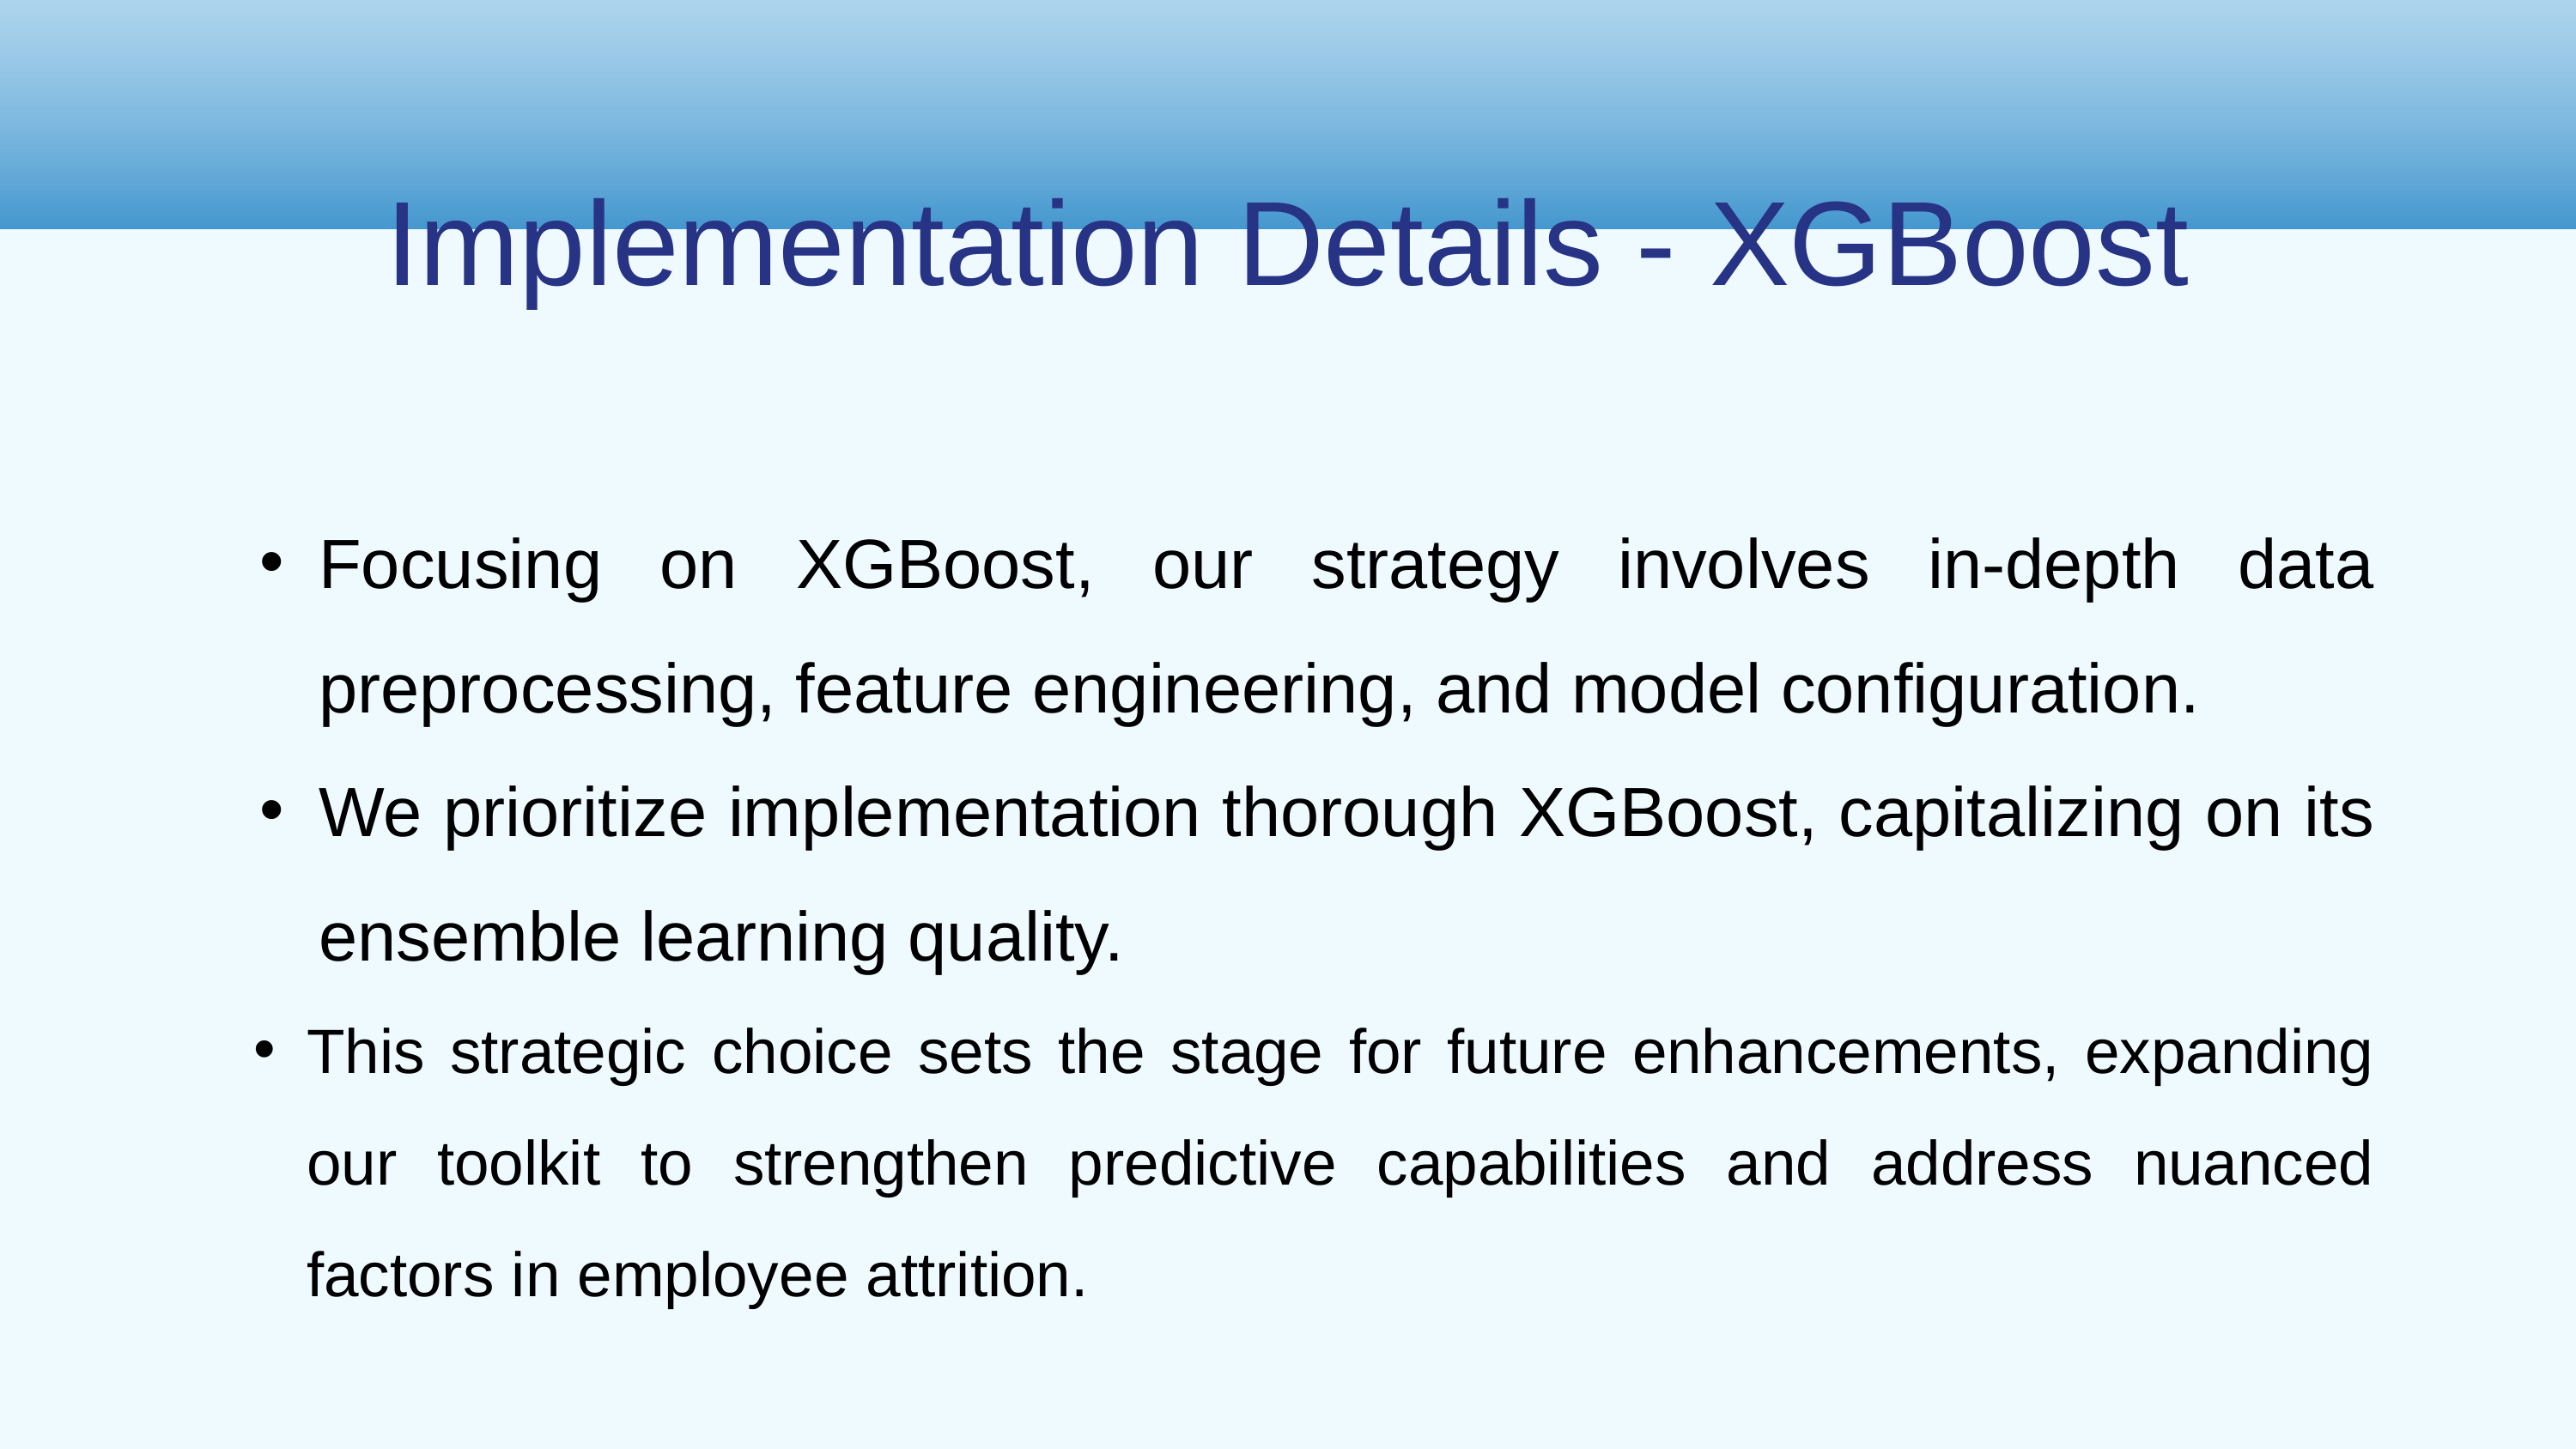

Implementation Details - XGBoost
Focusing on XGBoost, our strategy involves in-depth data preprocessing, feature engineering, and model configuration.
We prioritize implementation thorough XGBoost, capitalizing on its ensemble learning quality.
This strategic choice sets the stage for future enhancements, expanding our toolkit to strengthen predictive capabilities and address nuanced factors in employee attrition.